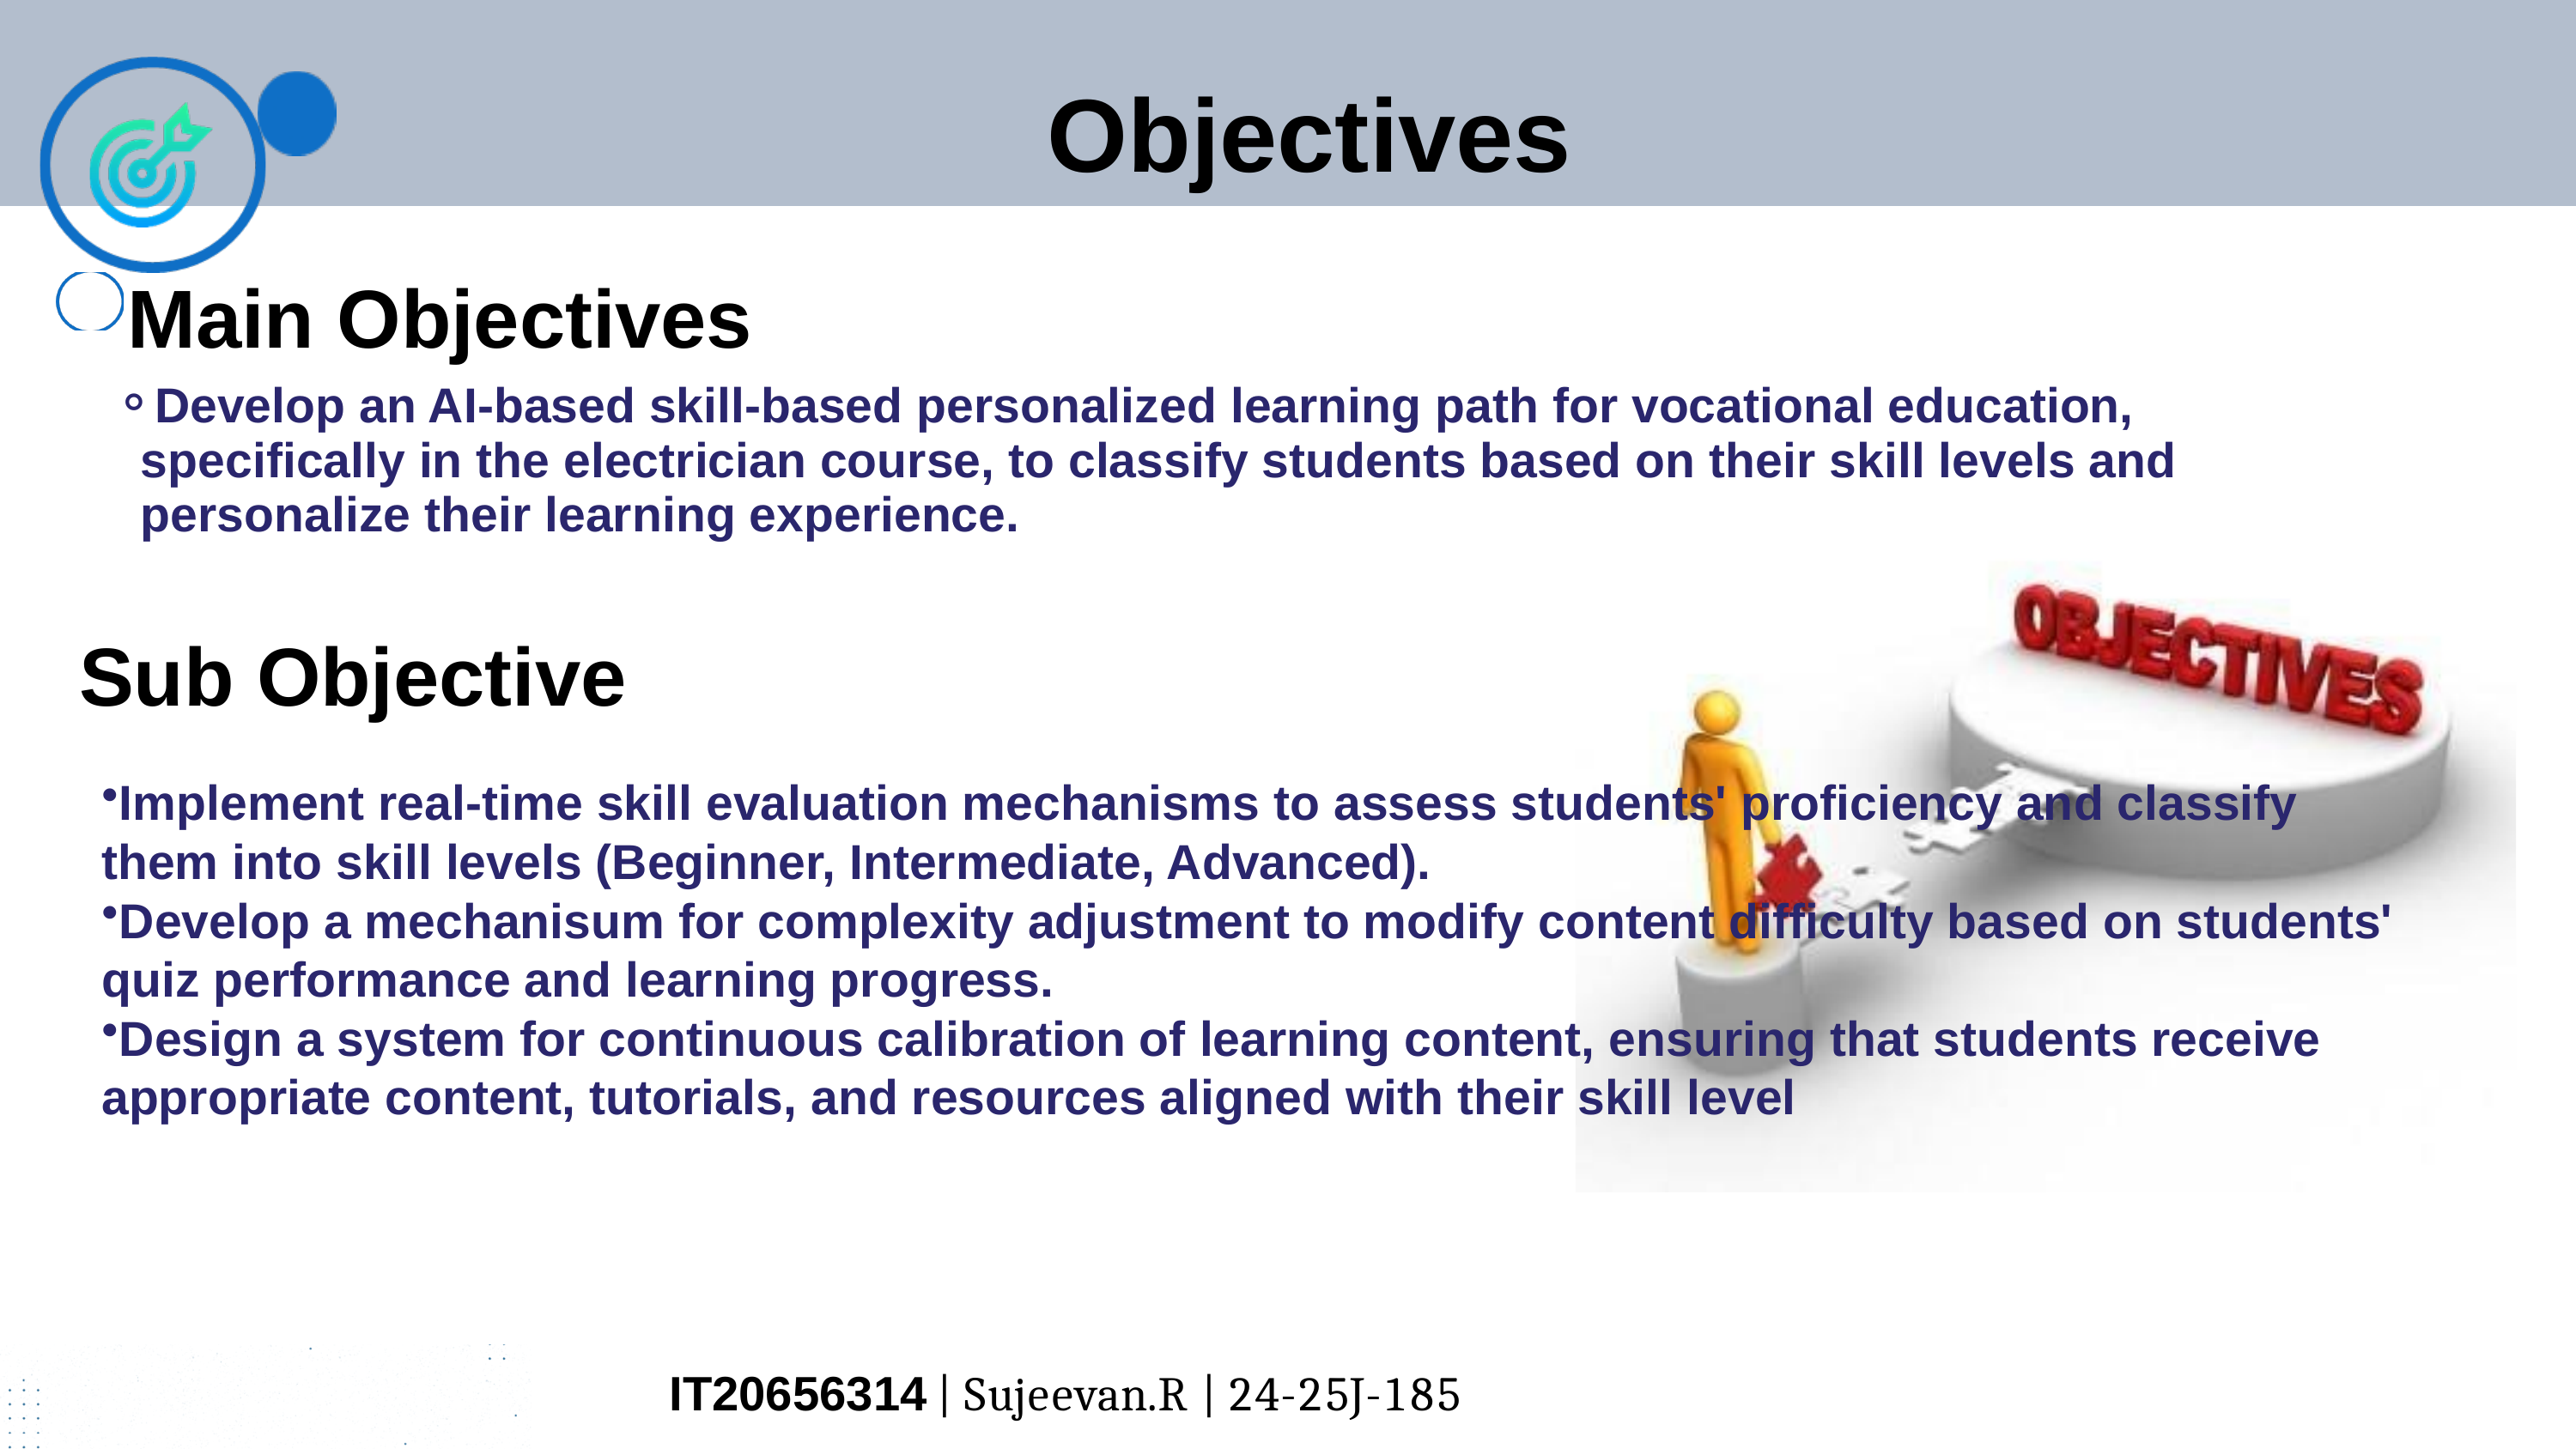

Objectives

Main Objectives

Develop an AI-based skill-based personalized learning path for vocational education, specifically in the electrician course, to classify students based on their skill levels and personalize their learning experience.

Sub Objective

Implement real-time skill evaluation mechanisms to assess students' proficiency and classify them into skill levels (Beginner, Intermediate, Advanced).
Develop a mechanisum for complexity adjustment to modify content difficulty based on students' quiz performance and learning progress.
Design a system for continuous calibration of learning content, ensuring that students receive appropriate content, tutorials, and resources aligned with their skill level

IT20656314 | Sujeevan.R | 24-25J-185